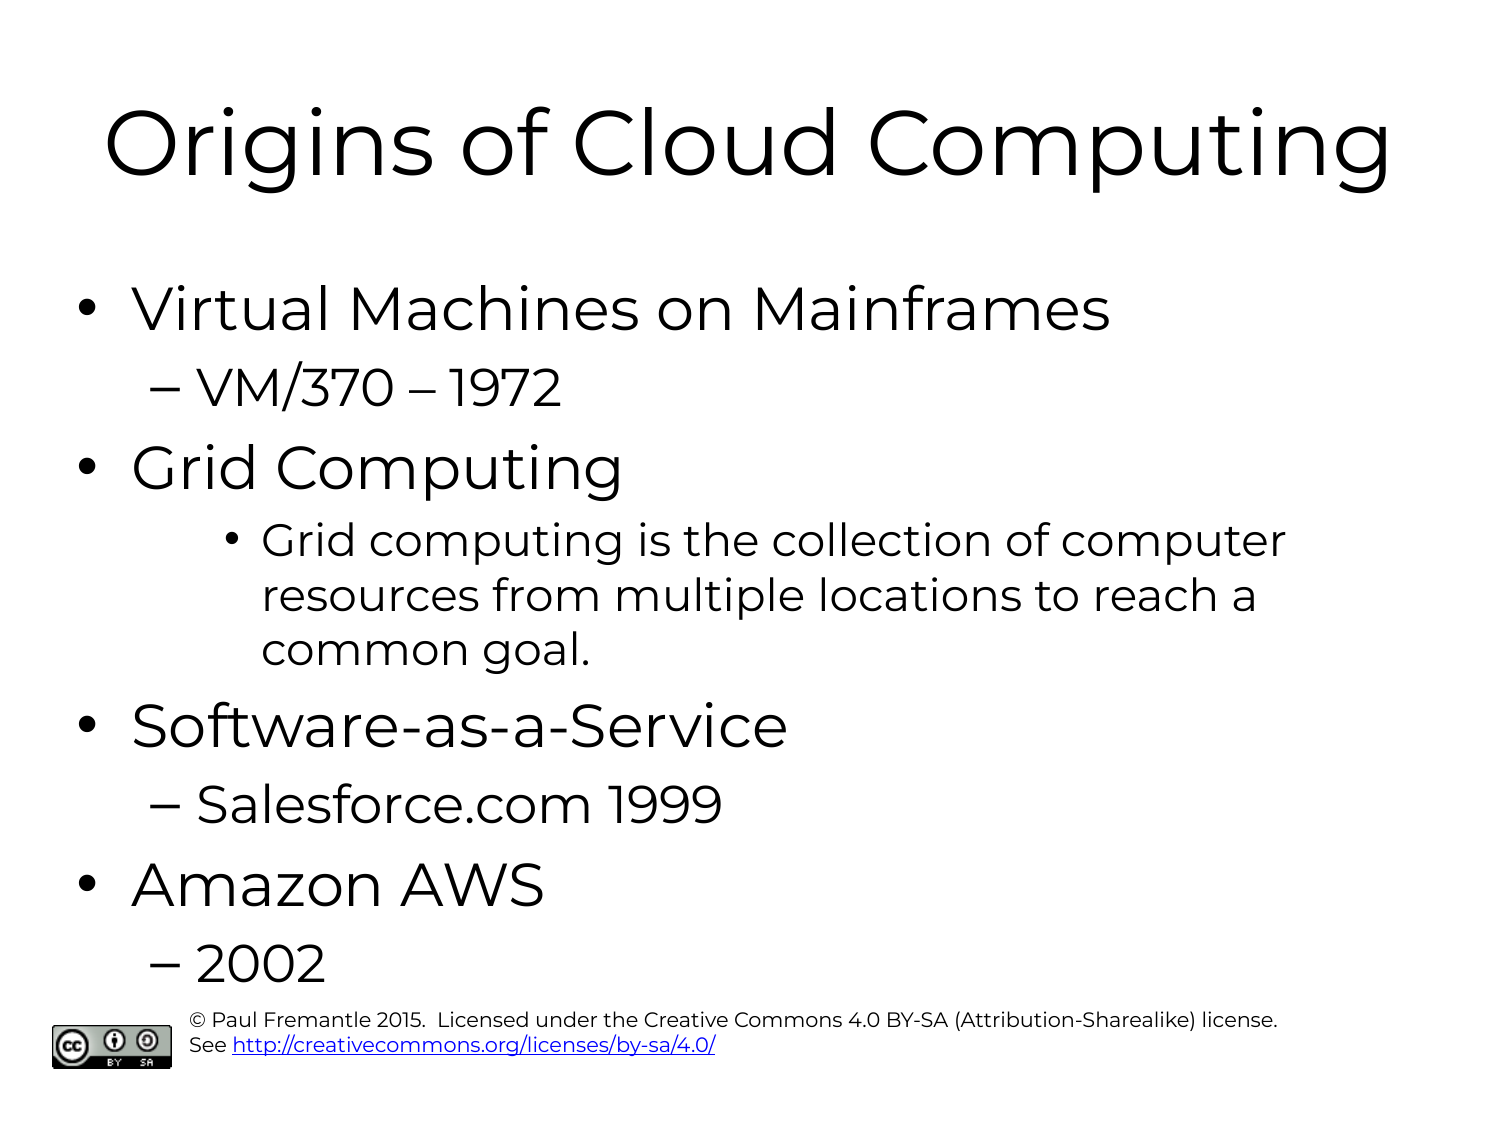

# Origins of Cloud Computing
Virtual Machines on Mainframes
VM/370 – 1972
Grid Computing
Grid computing is the collection of computer resources from multiple locations to reach a common goal.
Software-as-a-Service
Salesforce.com 1999
Amazon AWS
2002